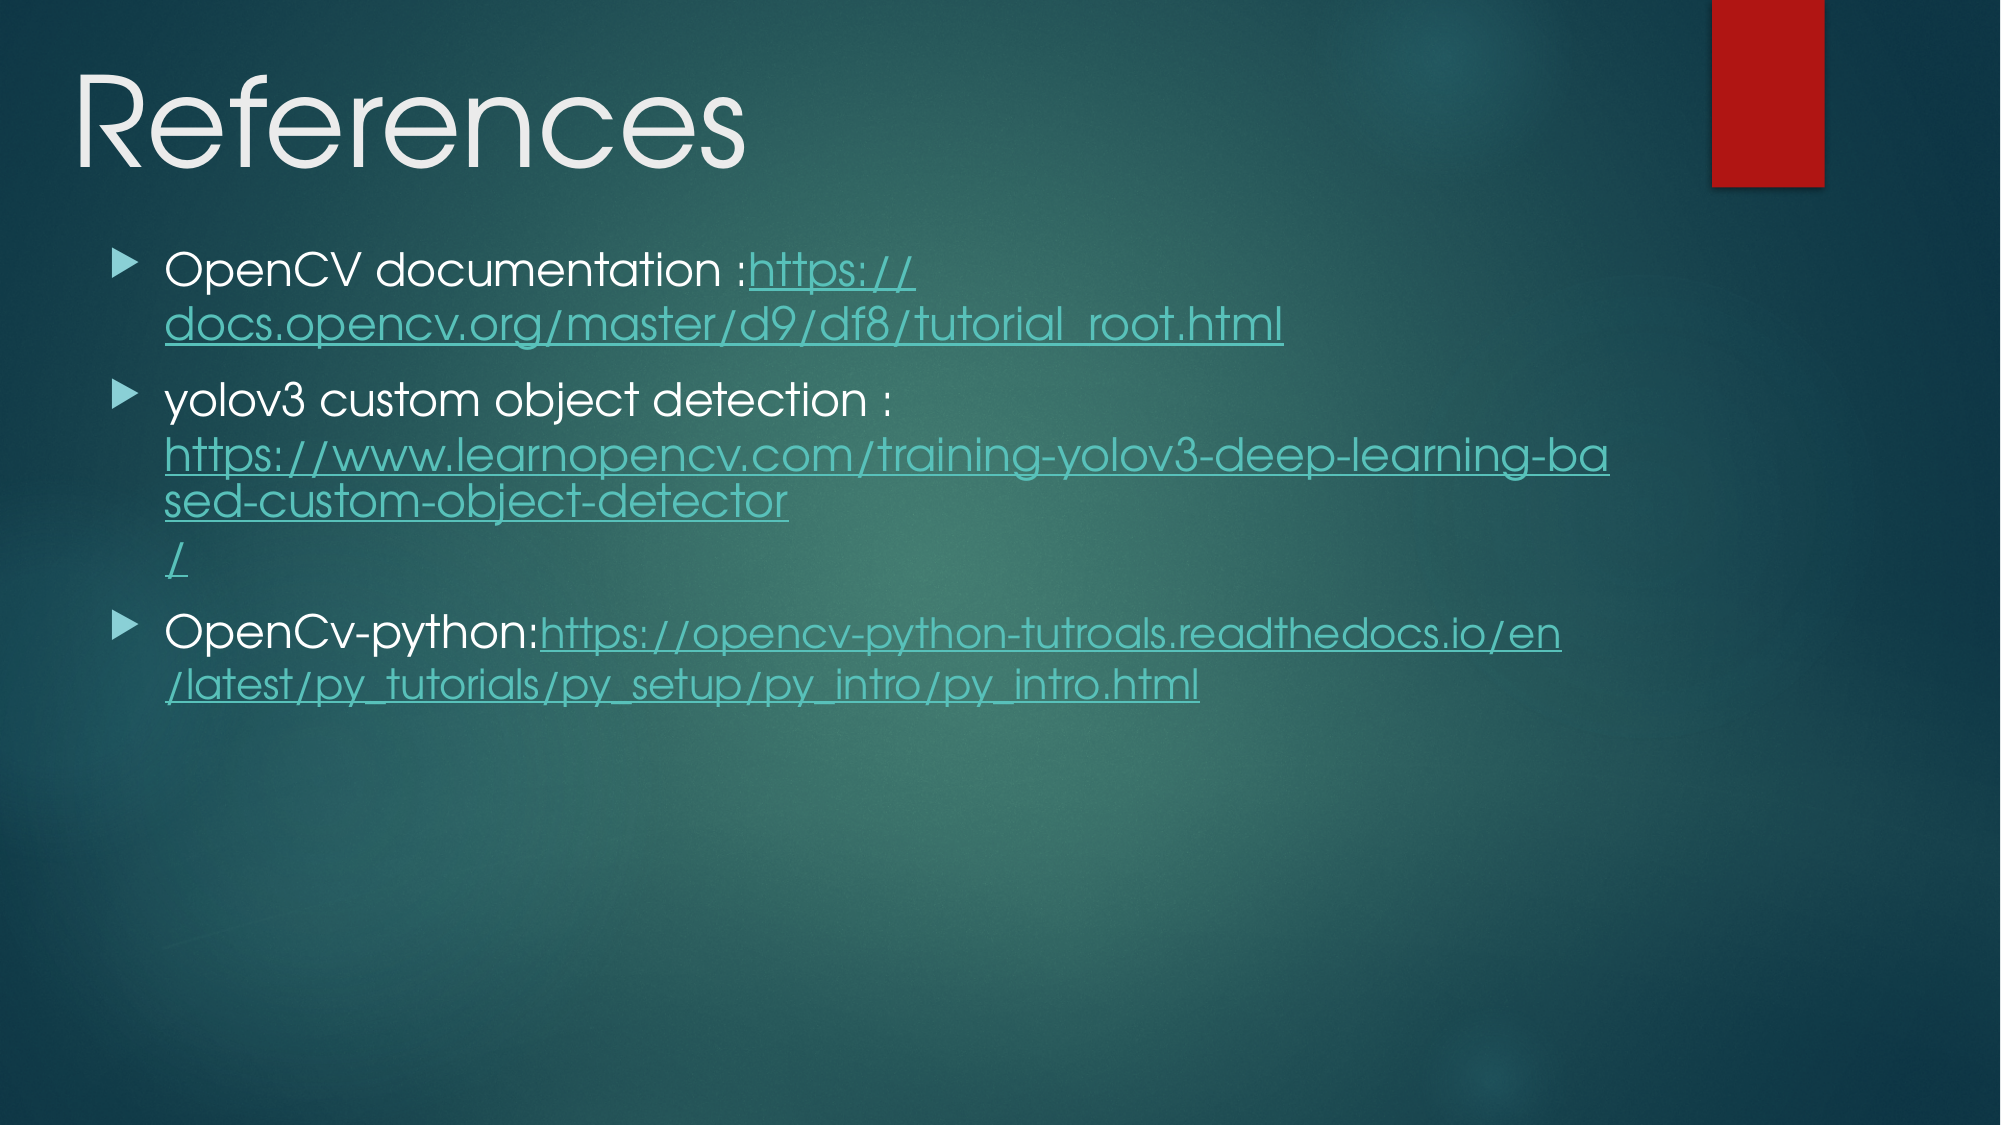

# References
OpenCV documentation :https://docs.opencv.org/master/d9/df8/tutorial_root.html
yolov3 custom object detection :https://www.learnopencv.com/training-yolov3-deep-learning-based-custom-object-detector/
OpenCv-python:https://opencv-python-tutroals.readthedocs.io/en/latest/py_tutorials/py_setup/py_intro/py_intro.html